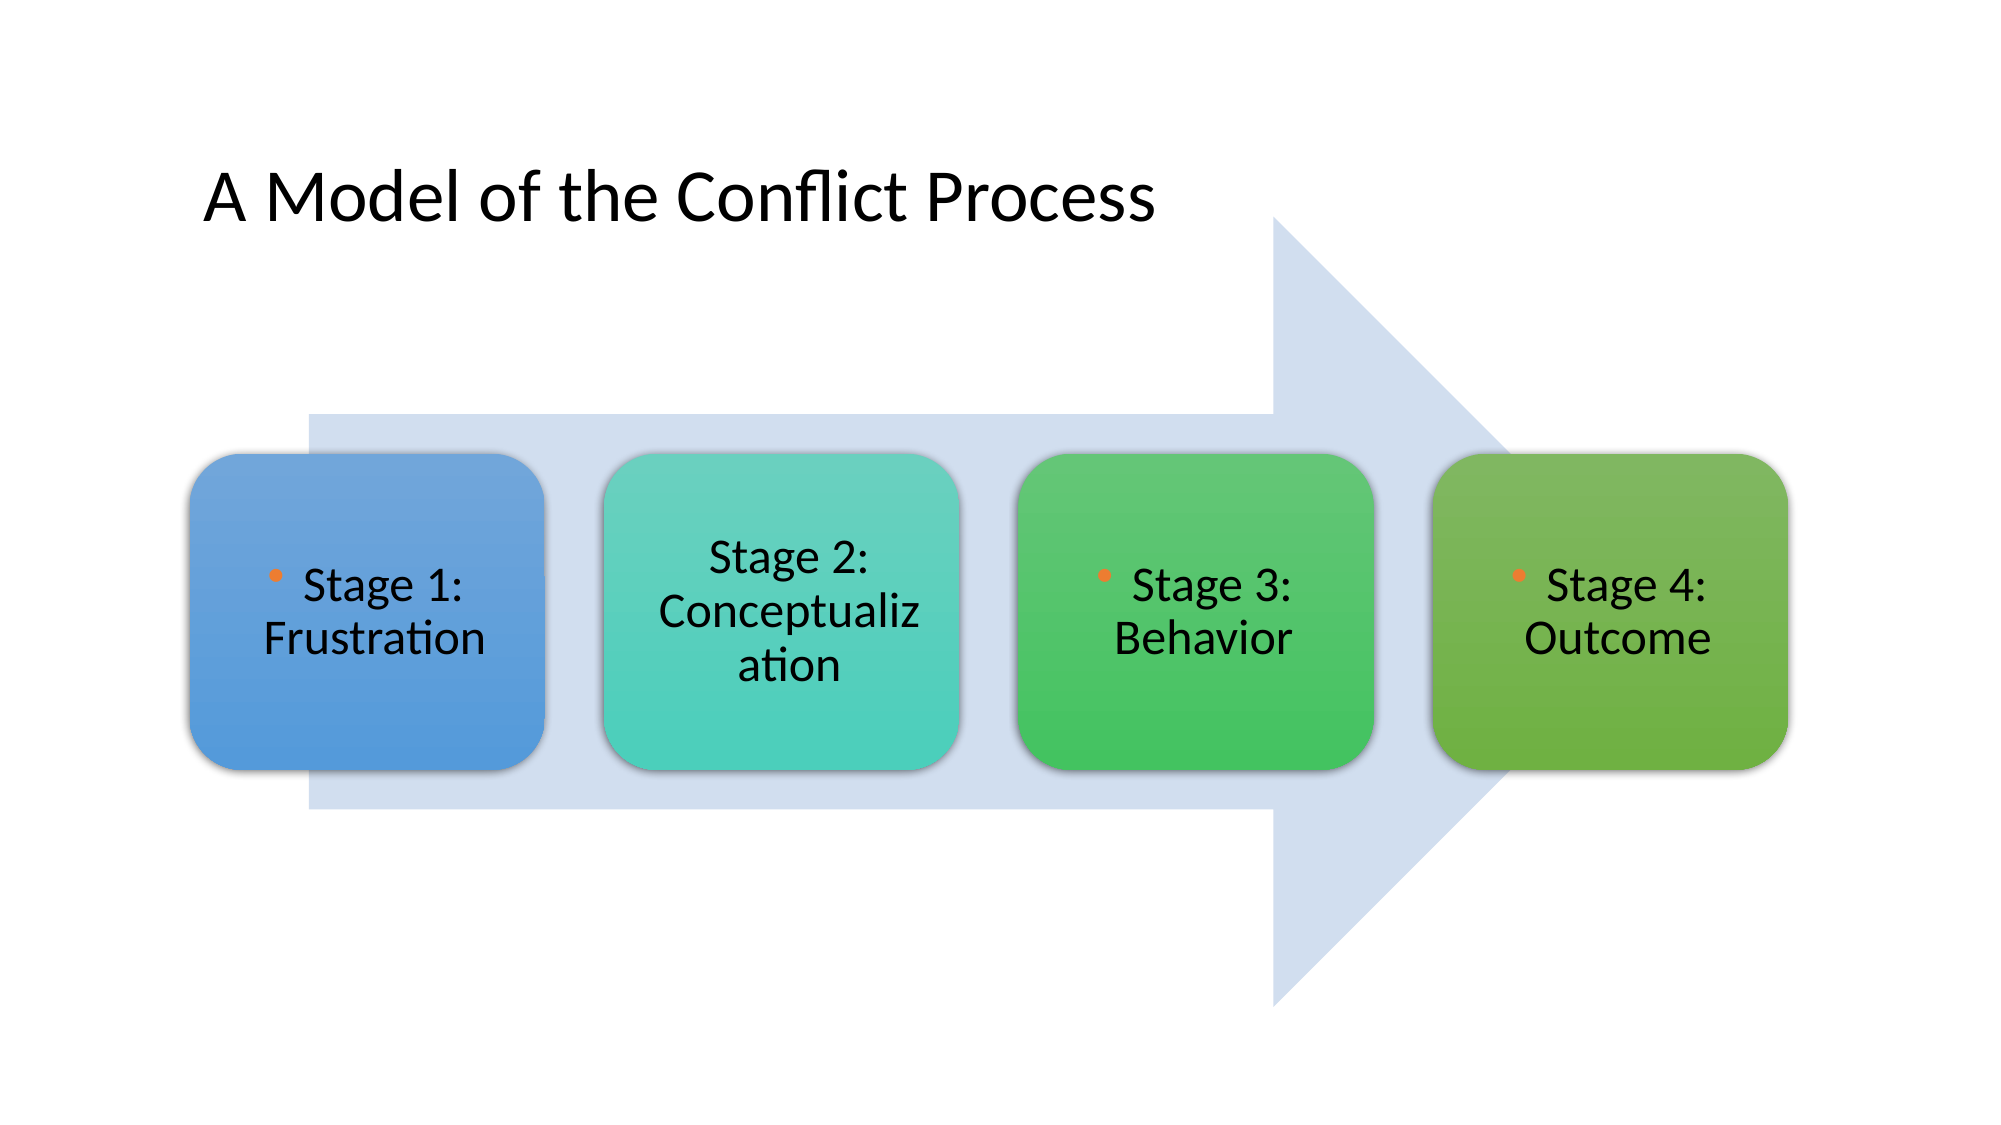

A Model of the Conflict Process
Stage 1: Frustration
Stage 2: Conceptualization
Stage 3: Behavior
Stage 4: Outcome